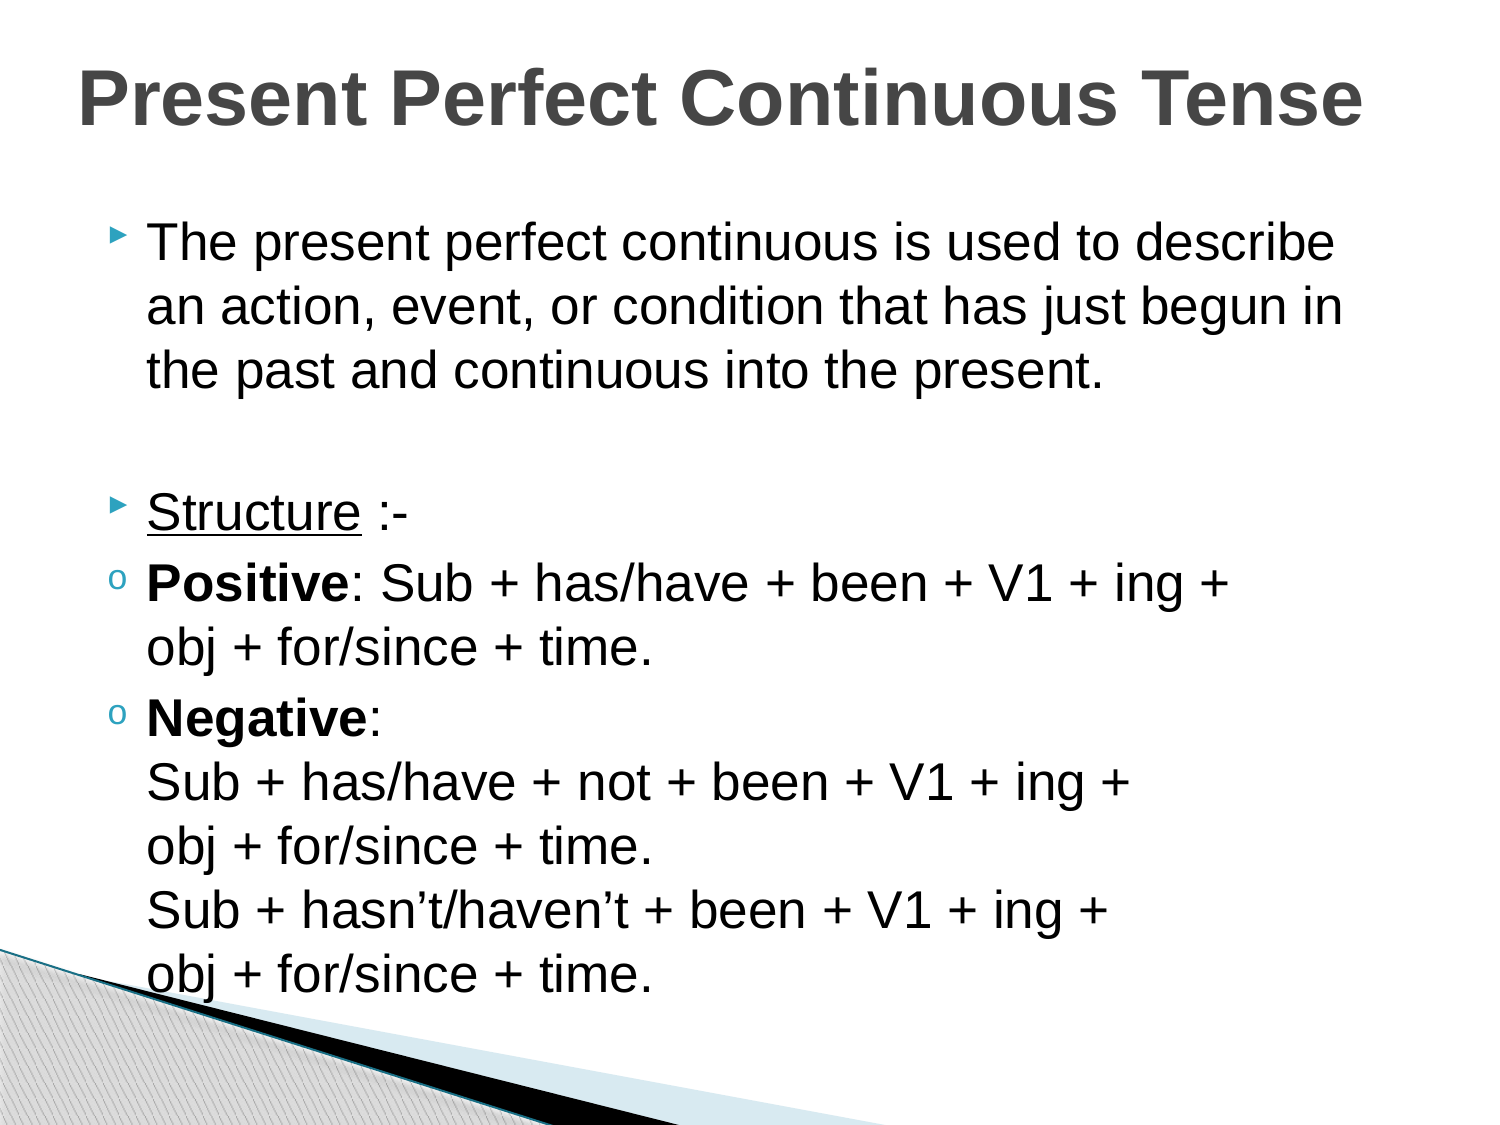

# Present Perfect Continuous Tense
The present perfect continuous is used to describe an action, event, or condition that has just begun in the past and continuous into the present.

Structure :-
Positive: Sub + has/have + been + V1 + ing + obj + for/since + time.
Negative:
Sub + has/have + not + been + V1 + ing +  obj + for/since + time.
Sub + hasn’t/haven’t + been + V1 + ing +   obj + for/since + time.